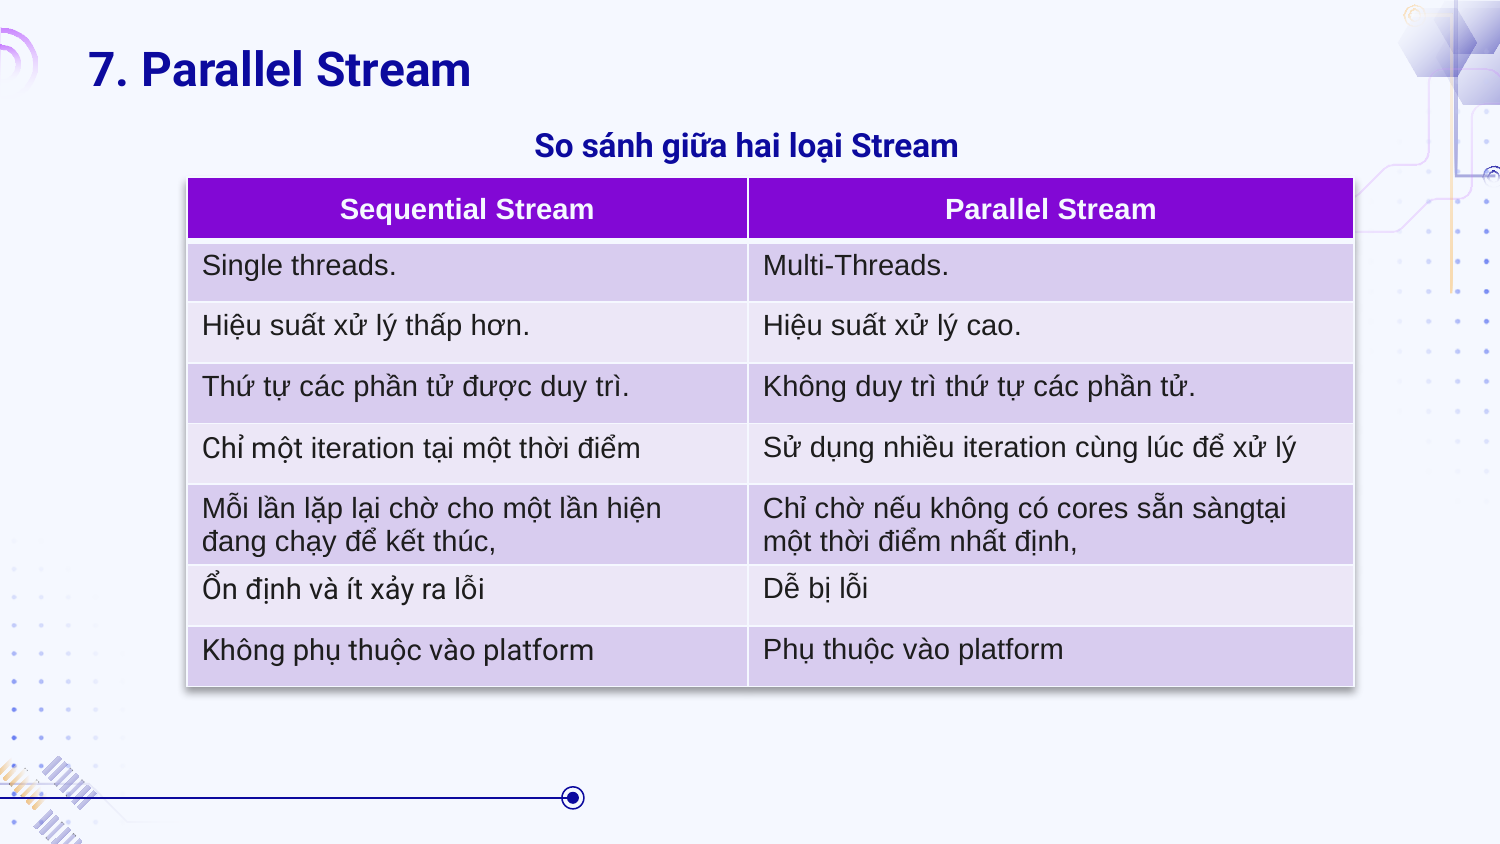

# 7. Parallel Stream
So sánh giữa hai loại Stream
| Sequential Stream | Parallel Stream |
| --- | --- |
| Single threads. | Multi-Threads. |
| Hiệu suất xử lý thấp hơn. | Hiệu suất xử lý cao. |
| Thứ tự các phần tử được duy trì. | Không duy trì thứ tự các phần tử. |
| Chỉ một iteration tại một thời điểm | Sử dụng nhiều iteration cùng lúc để xử lý |
| Mỗi lần lặp lại chờ cho một lần hiện đang chạy để kết thúc, | Chỉ chờ nếu không có cores sẵn sàngtại một thời điểm nhất định, |
| Ổn định và ít xảy ra lỗi | Dễ bị lỗi |
| Không phụ thuộc vào platform | Phụ thuộc vào platform |